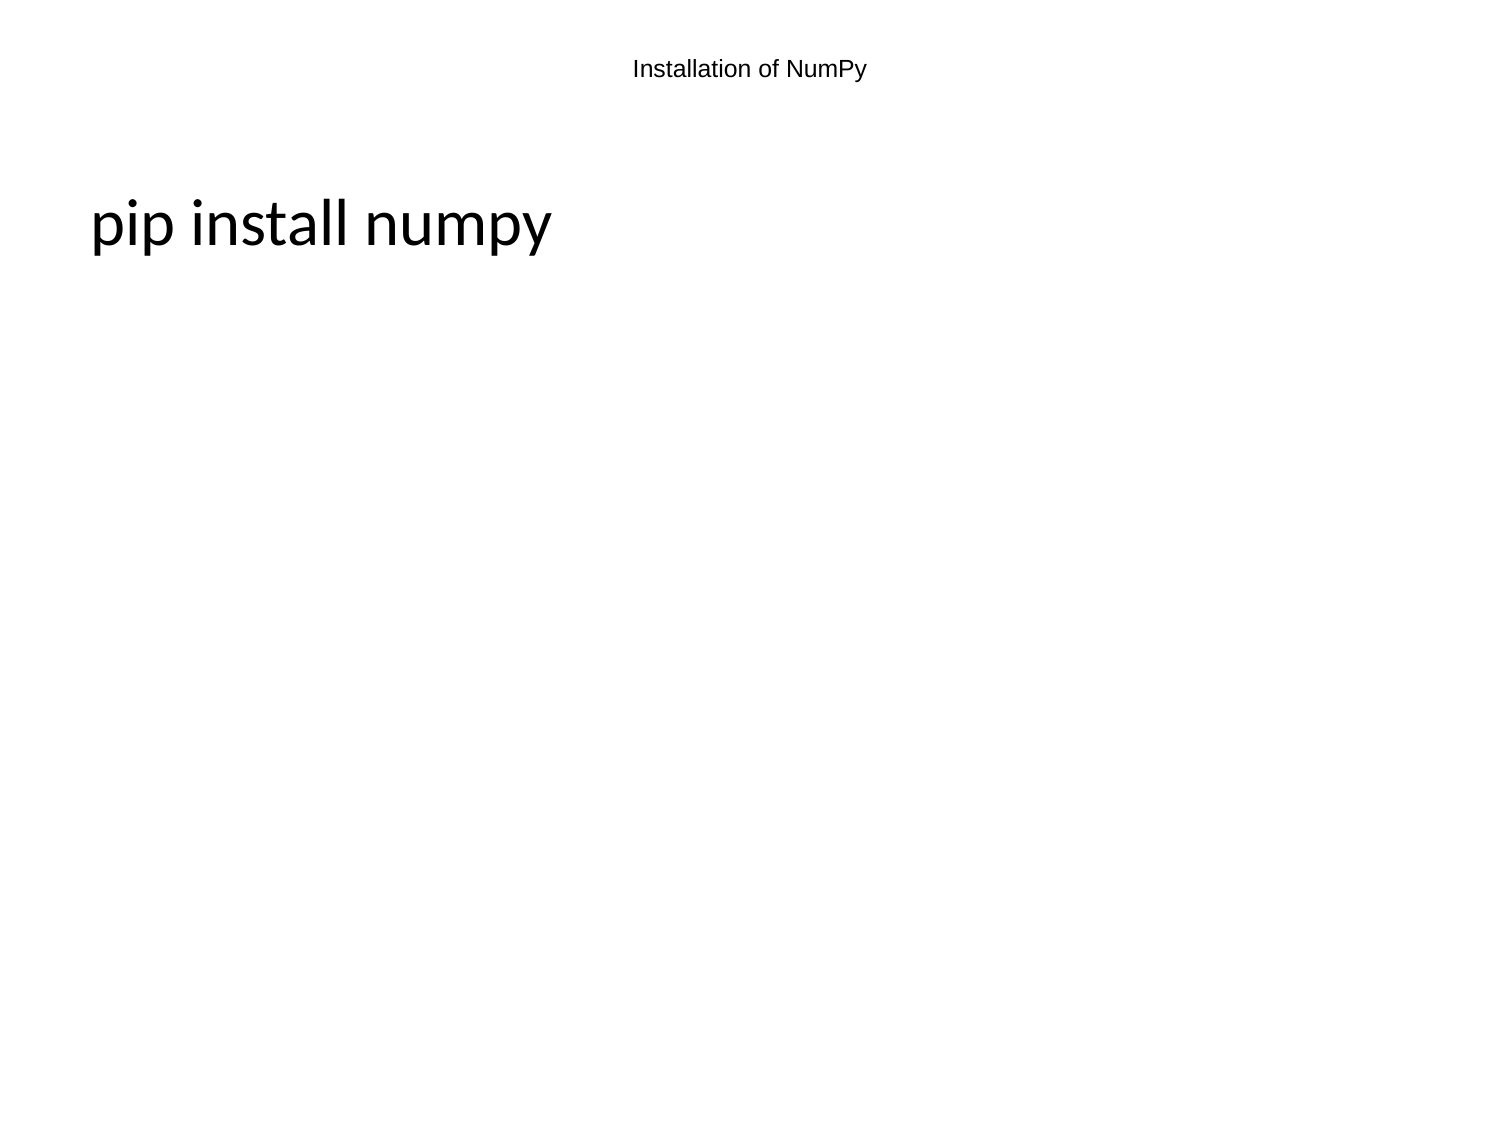

# Installation of NumPy

pip install numpy